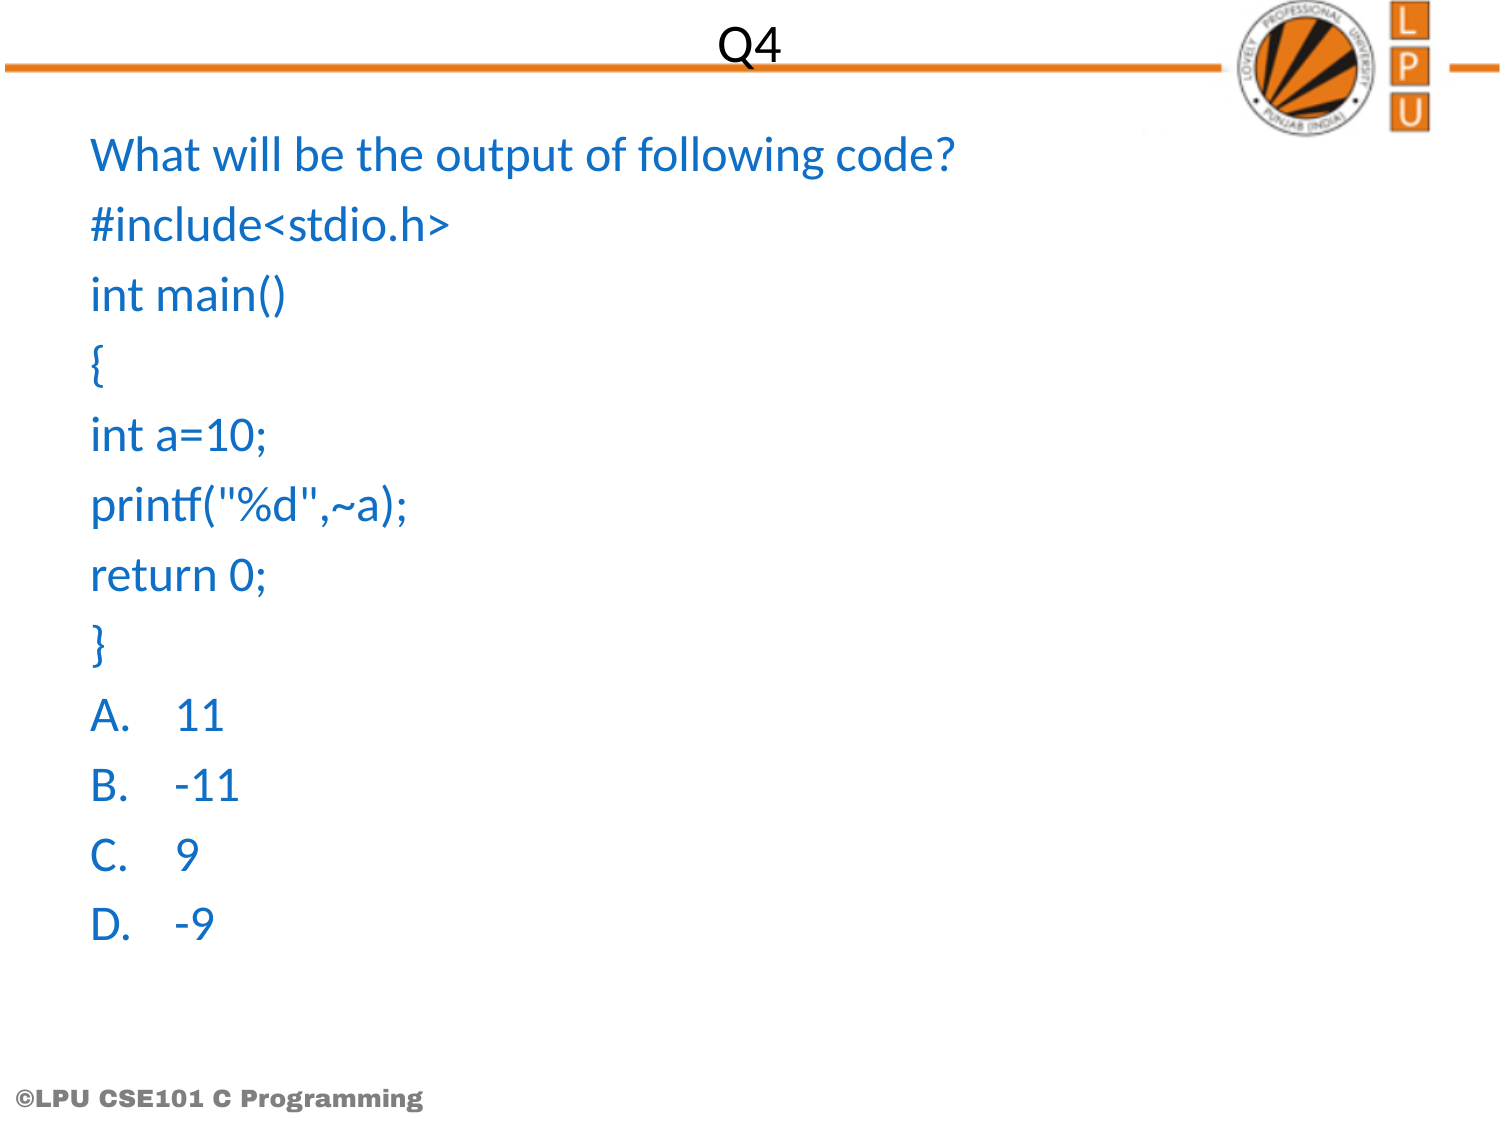

# Q4
What will be the output of following code?
#include<stdio.h>
int main()
{
int a=10;
printf("%d",~a);
return 0;
}
11
-11
9
-9